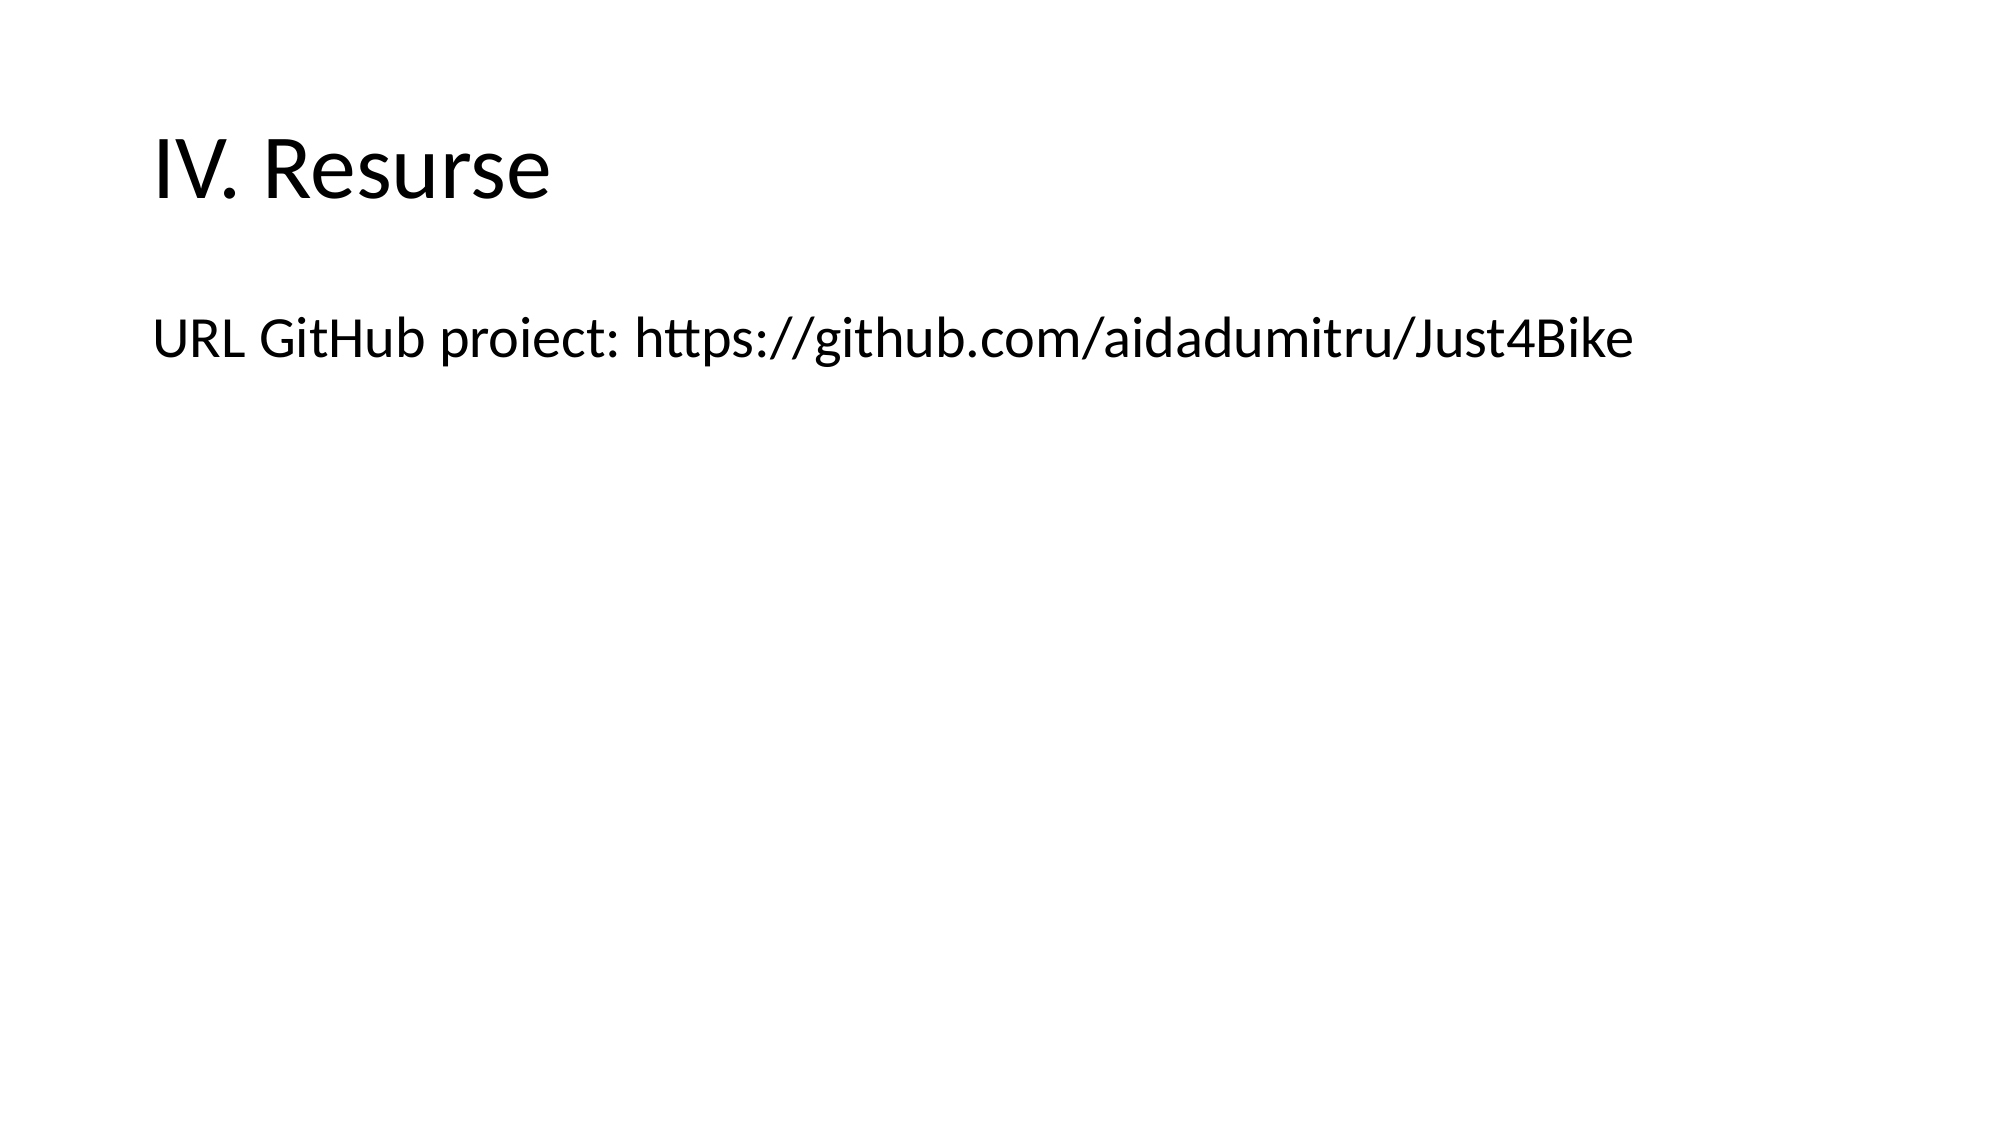

# IV. Resurse
URL GitHub proiect: https://github.com/aidadumitru/Just4Bike